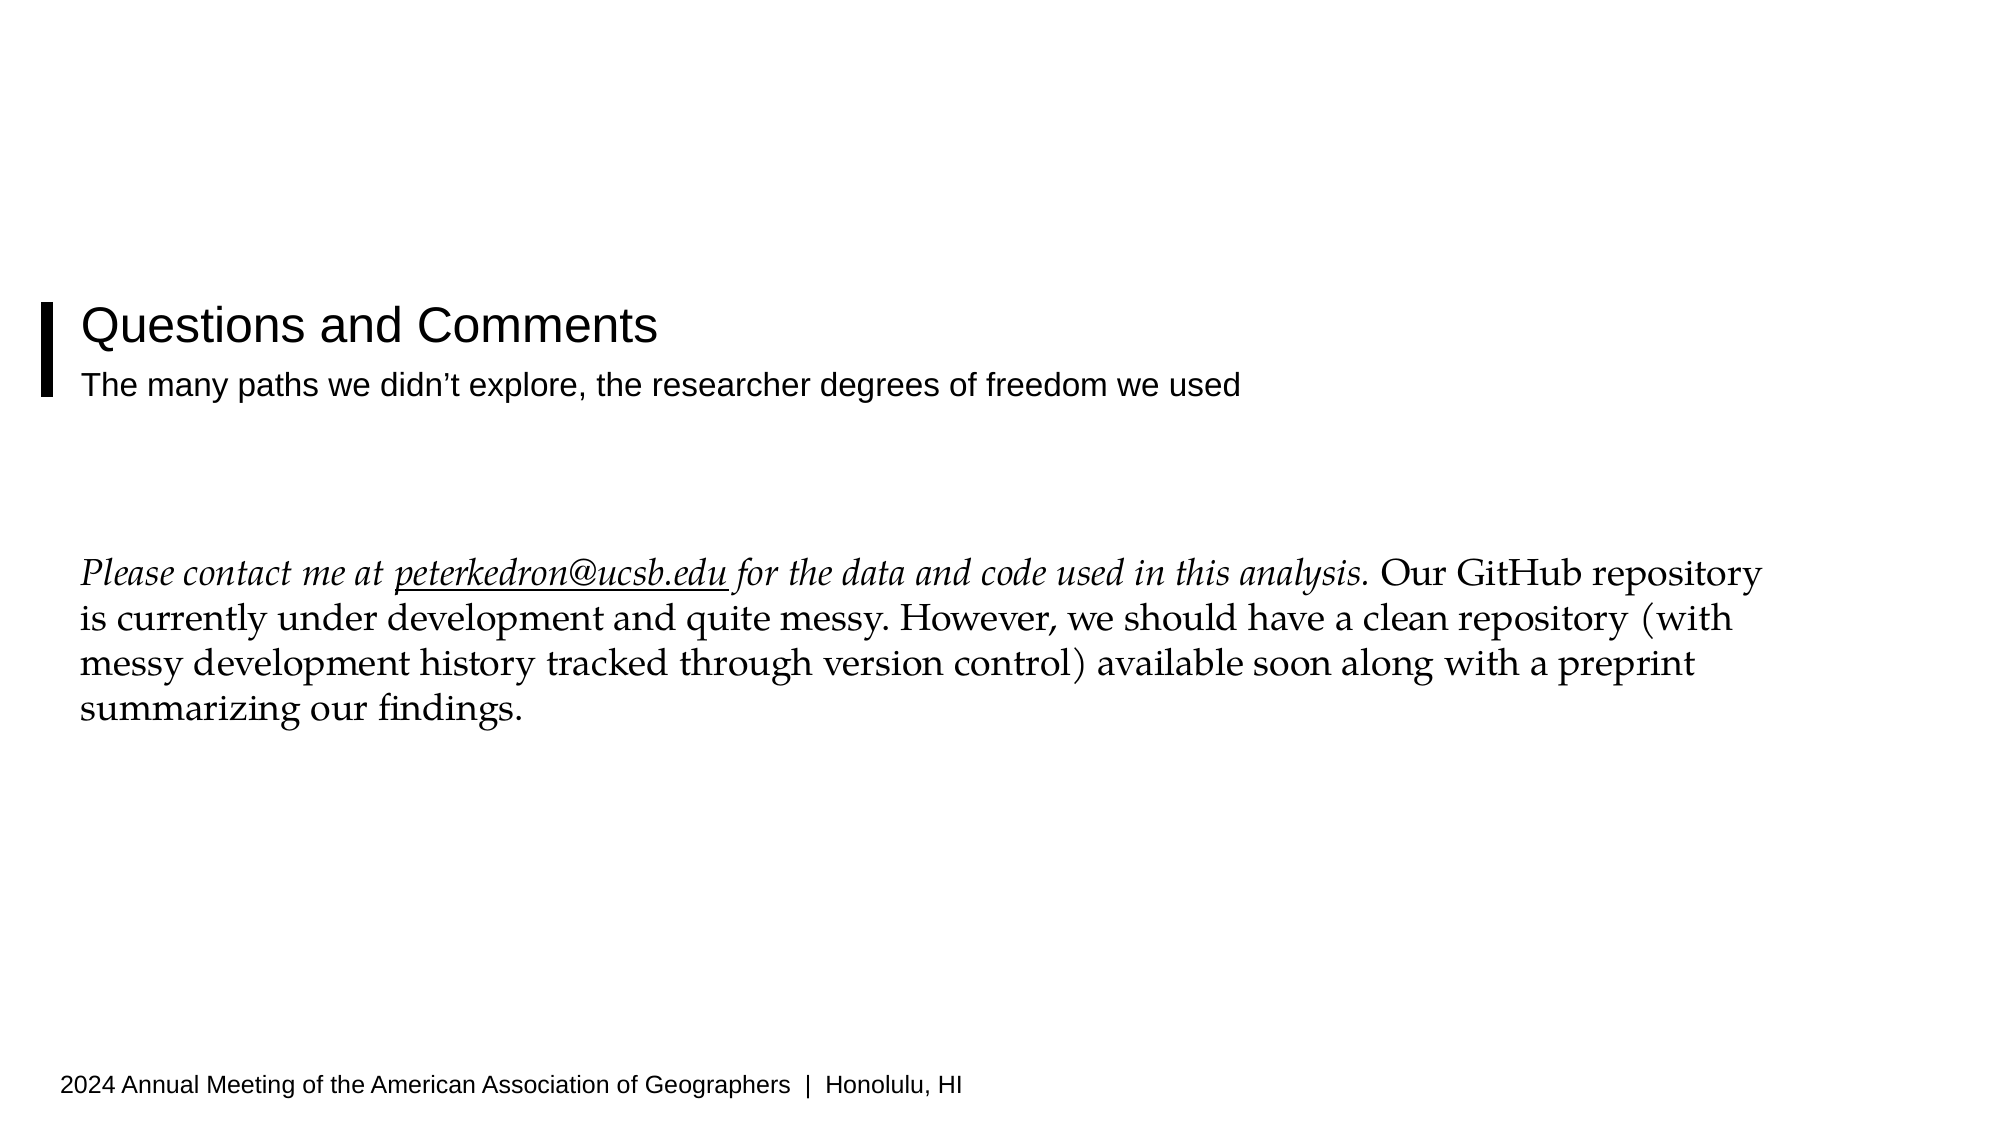

Questions and Comments
The many paths we didn’t explore, the researcher degrees of freedom we used
Please contact me at peterkedron@ucsb.edu for the data and code used in this analysis. Our GitHub repository is currently under development and quite messy. However, we should have a clean repository (with messy development history tracked through version control) available soon along with a preprint summarizing our findings.
2024 Annual Meeting of the American Association of Geographers  |  Honolulu, HI